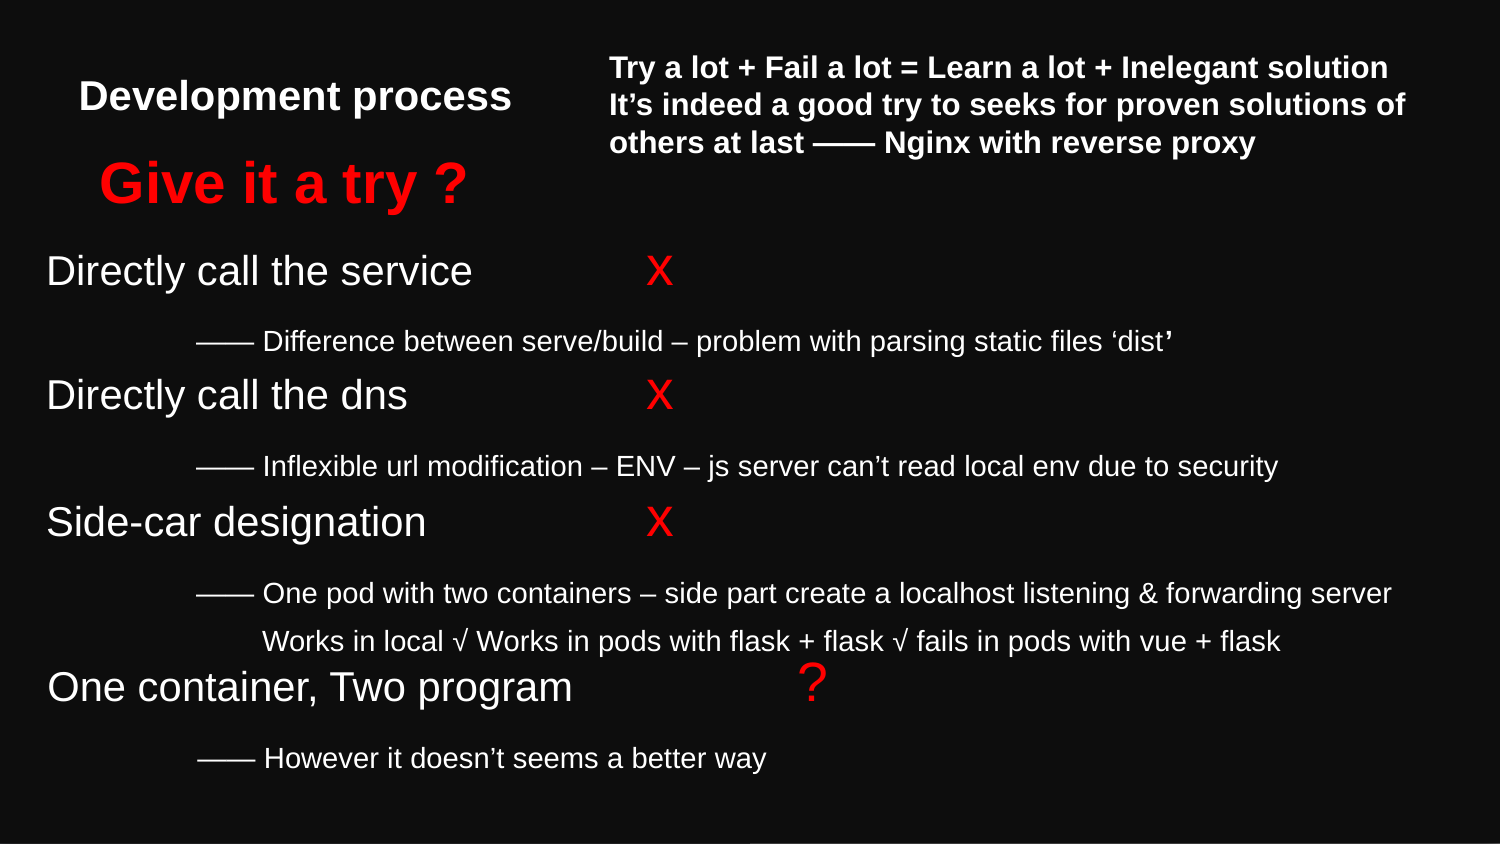

Try a lot + Fail a lot = Learn a lot + Inelegant solution
It’s indeed a good try to seeks for proven solutions of others at last —— Nginx with reverse proxy
Development process
Give it a try ?
Directly call the service		x
	—— Difference between serve/build – problem with parsing static files ‘dist’
Directly call the dns		x
	—— Inflexible url modification – ENV – js server can’t read local env due to security
Side-car designation		x
	—— One pod with two containers – side part create a localhost listening & forwarding server
	        Works in local √ Works in pods with flask + flask √ fails in pods with vue + flask
One container, Two program		?
	—— However it doesn’t seems a better way